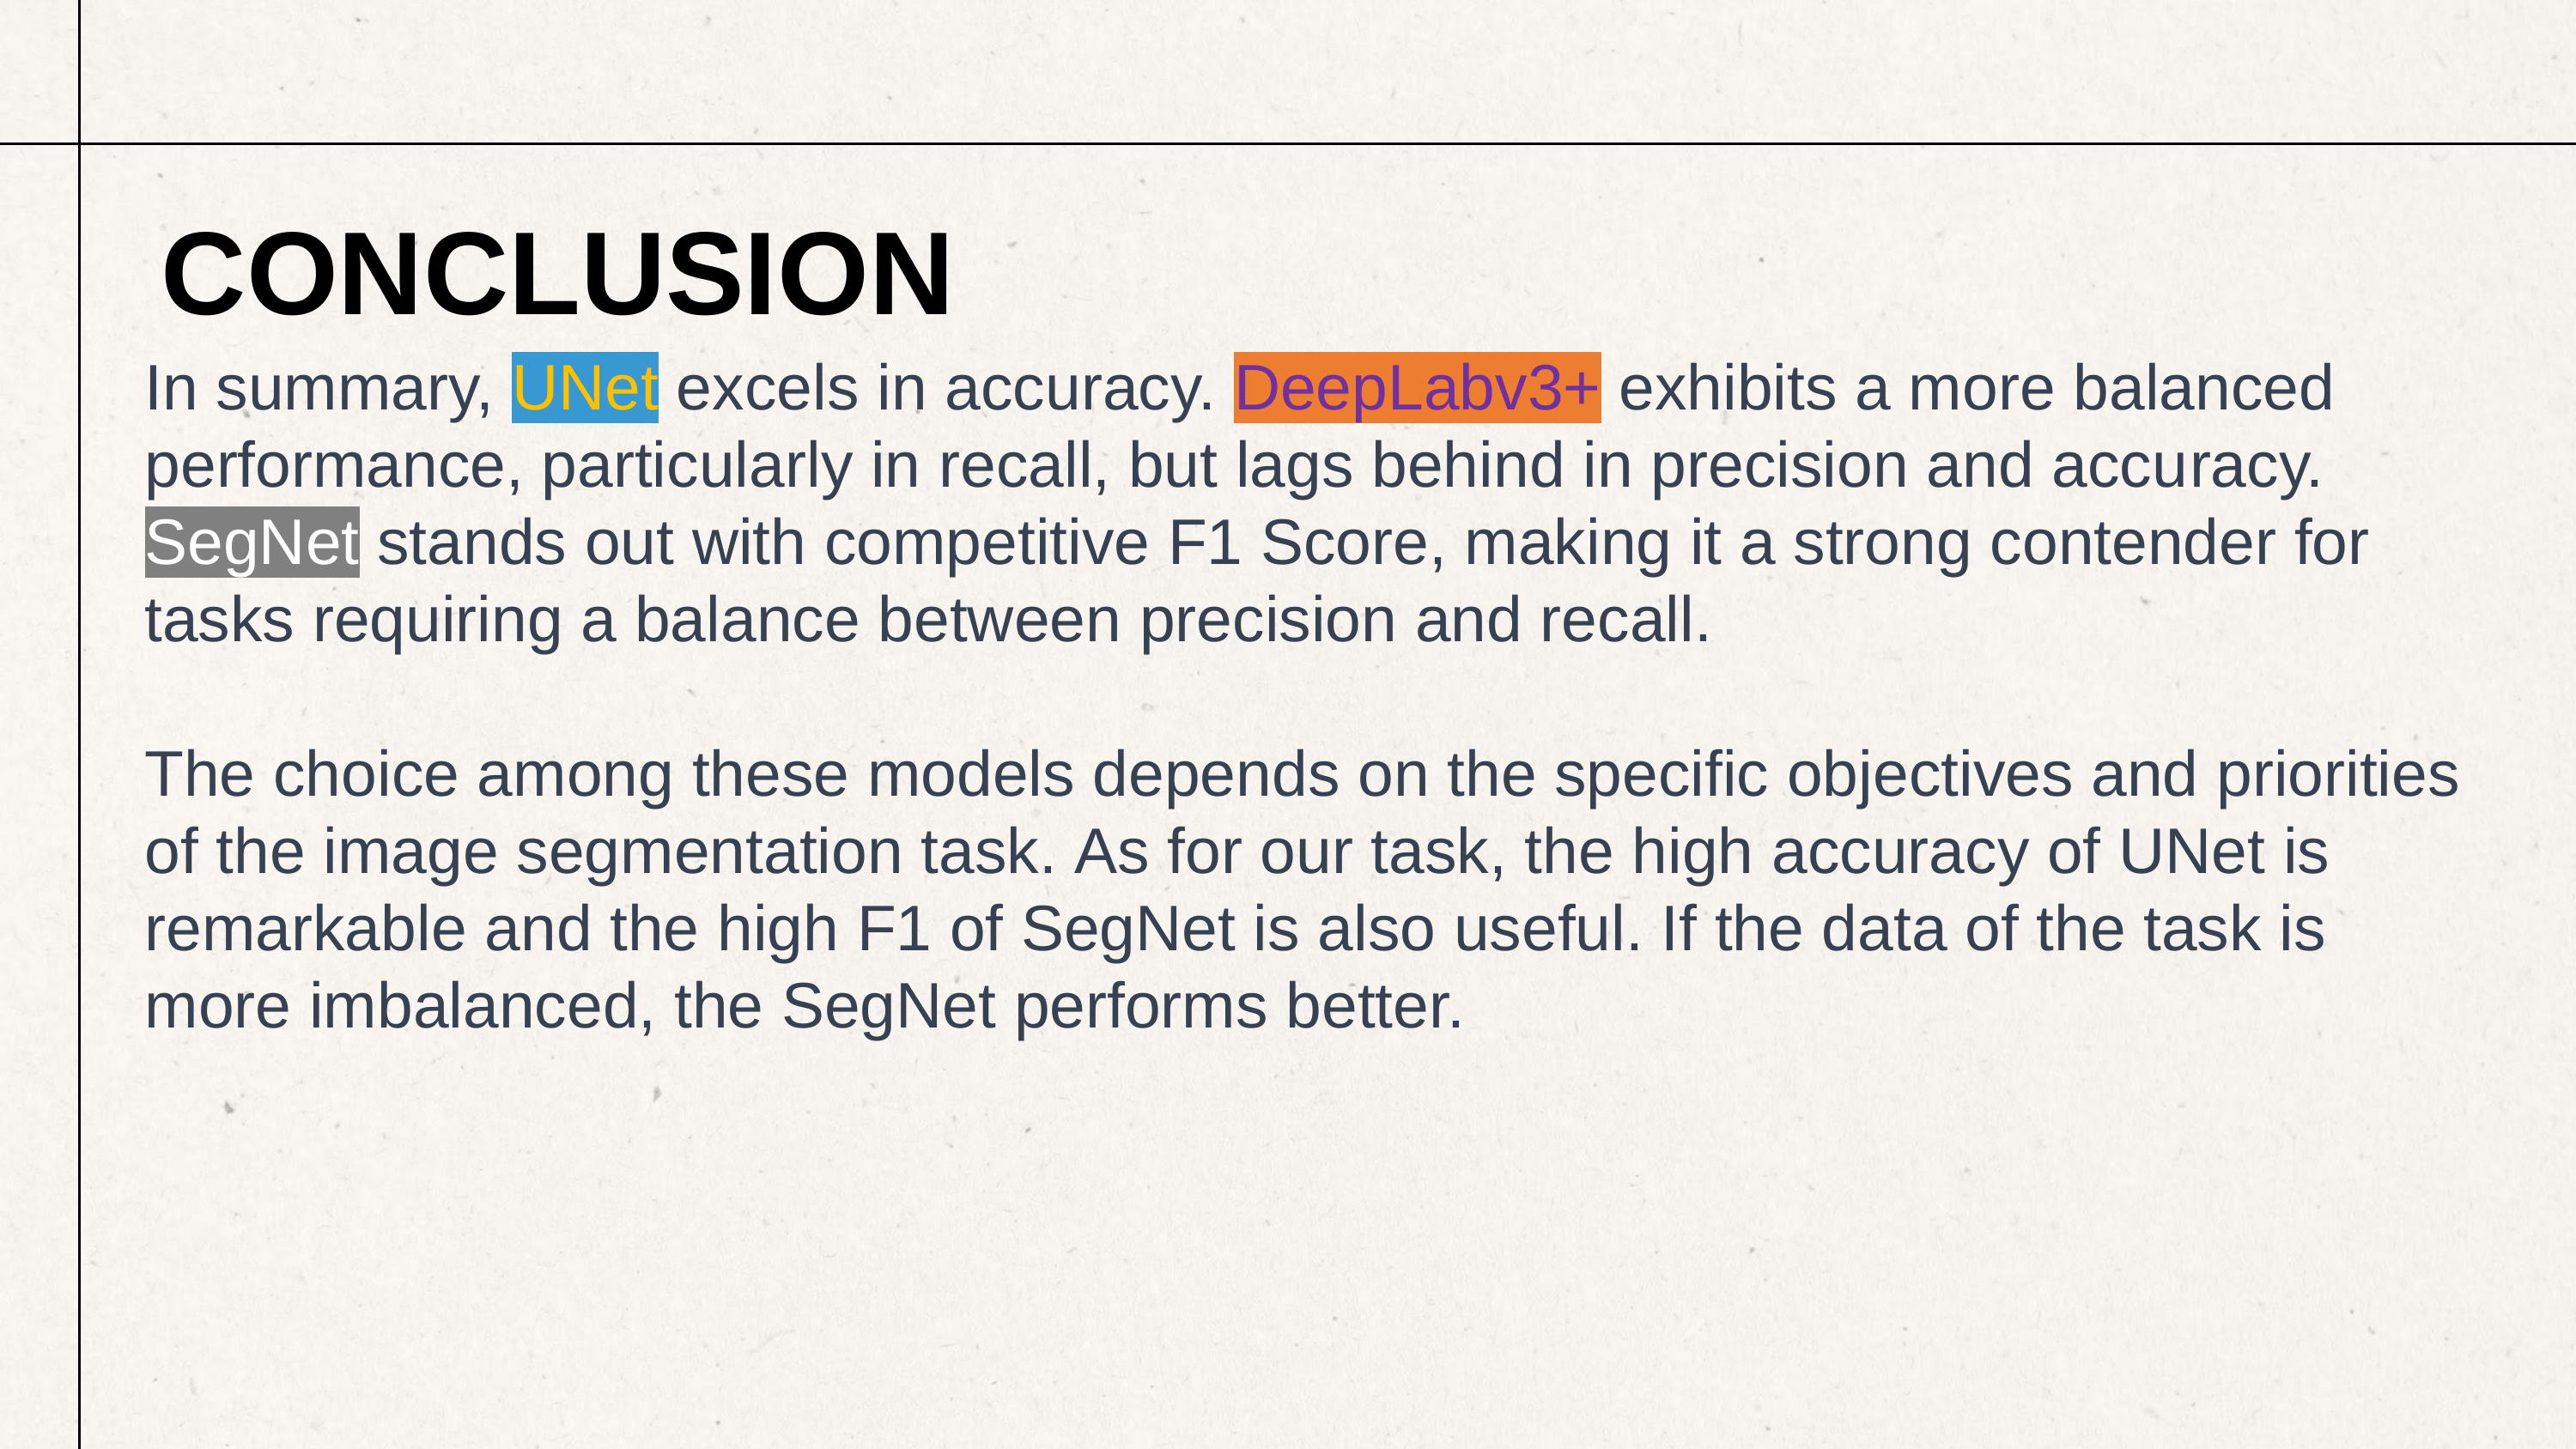

CONCLUSION
In summary, UNet excels in accuracy. DeepLabv3+ exhibits a more balanced performance, particularly in recall, but lags behind in precision and accuracy. SegNet stands out with competitive F1 Score, making it a strong contender for tasks requiring a balance between precision and recall.

The choice among these models depends on the specific objectives and priorities of the image segmentation task. As for our task, the high accuracy of UNet is remarkable and the high F1 of SegNet is also useful. If the data of the task is more imbalanced, the SegNet performs better.